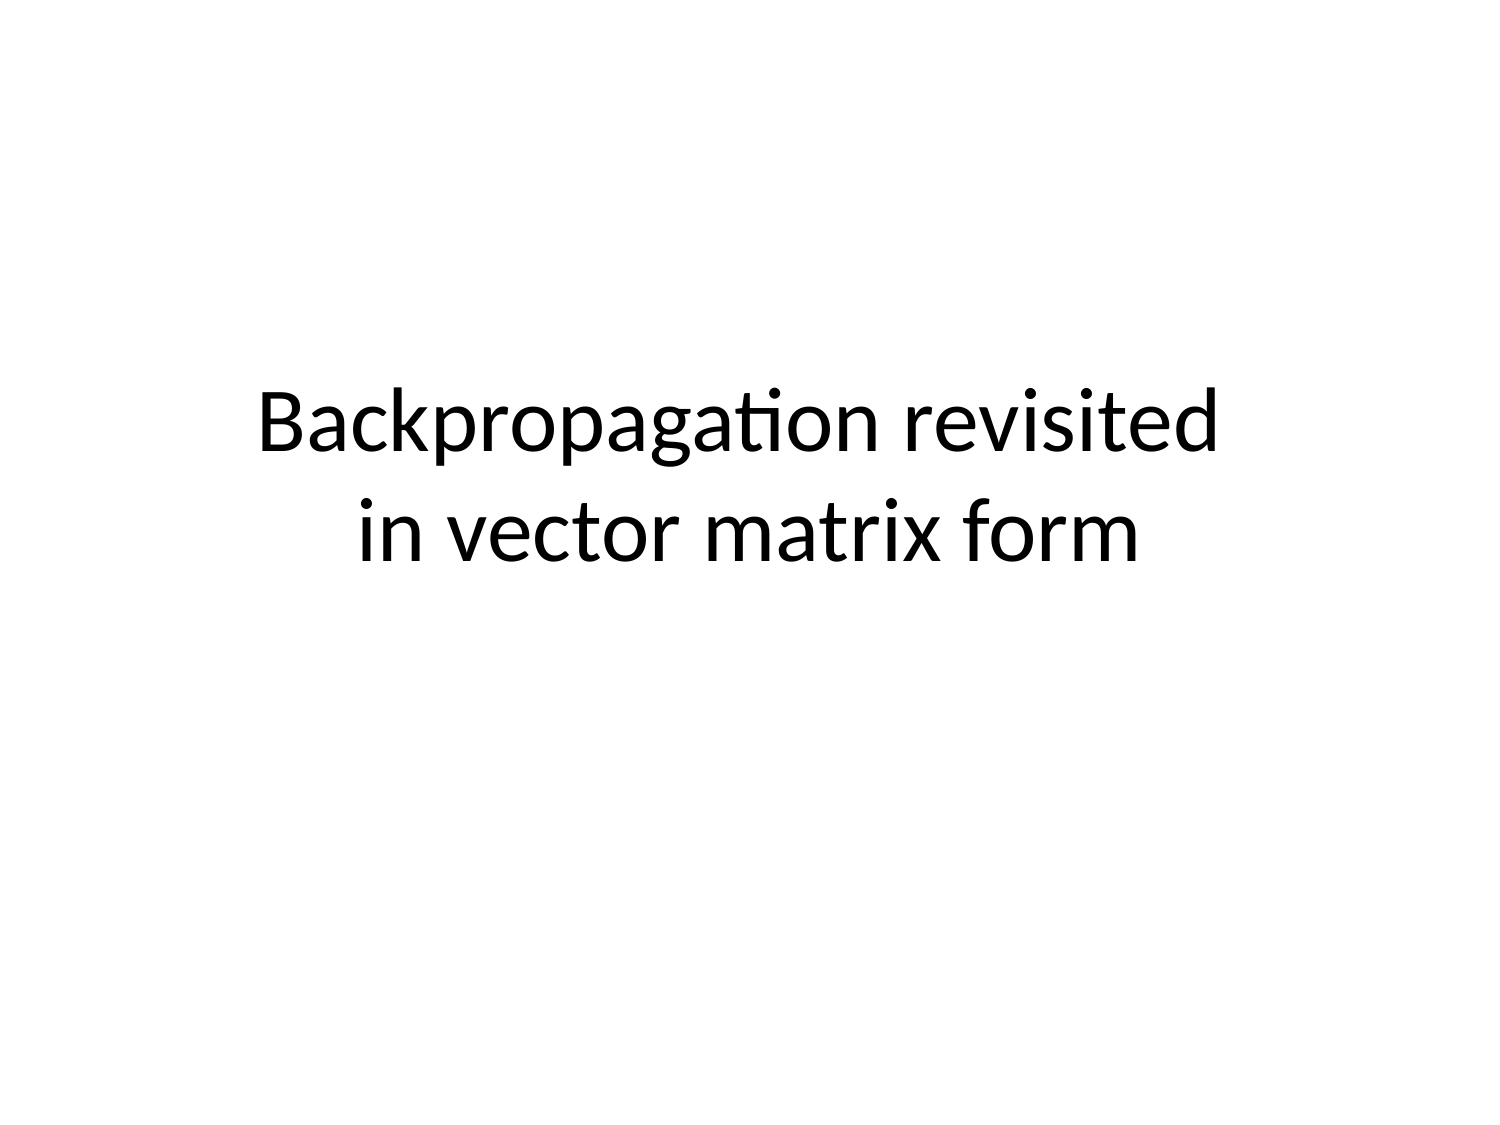

# Backpropagation revisited in vector matrix form